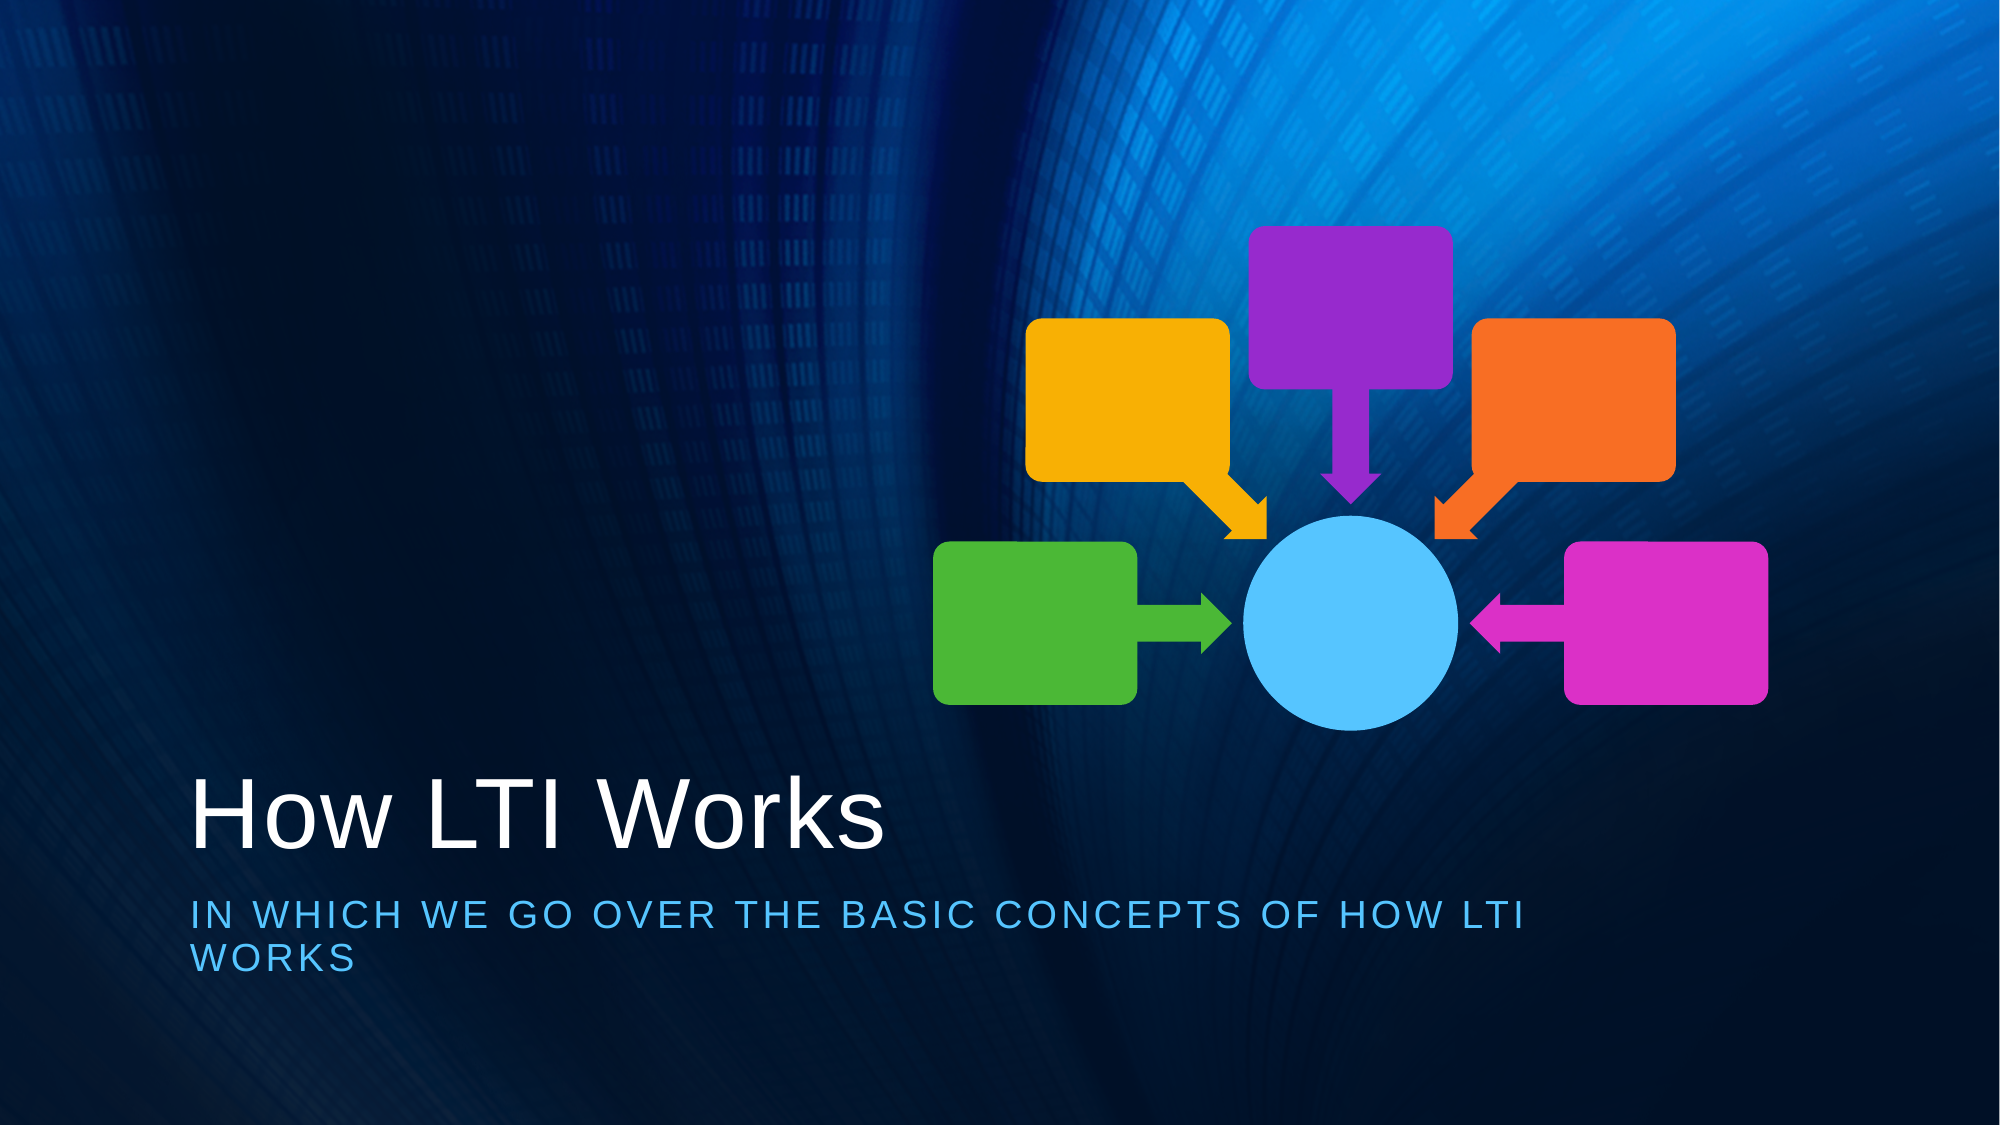

# How LTI Works
In which we go over the basic concepts of HOW LTI WORKS